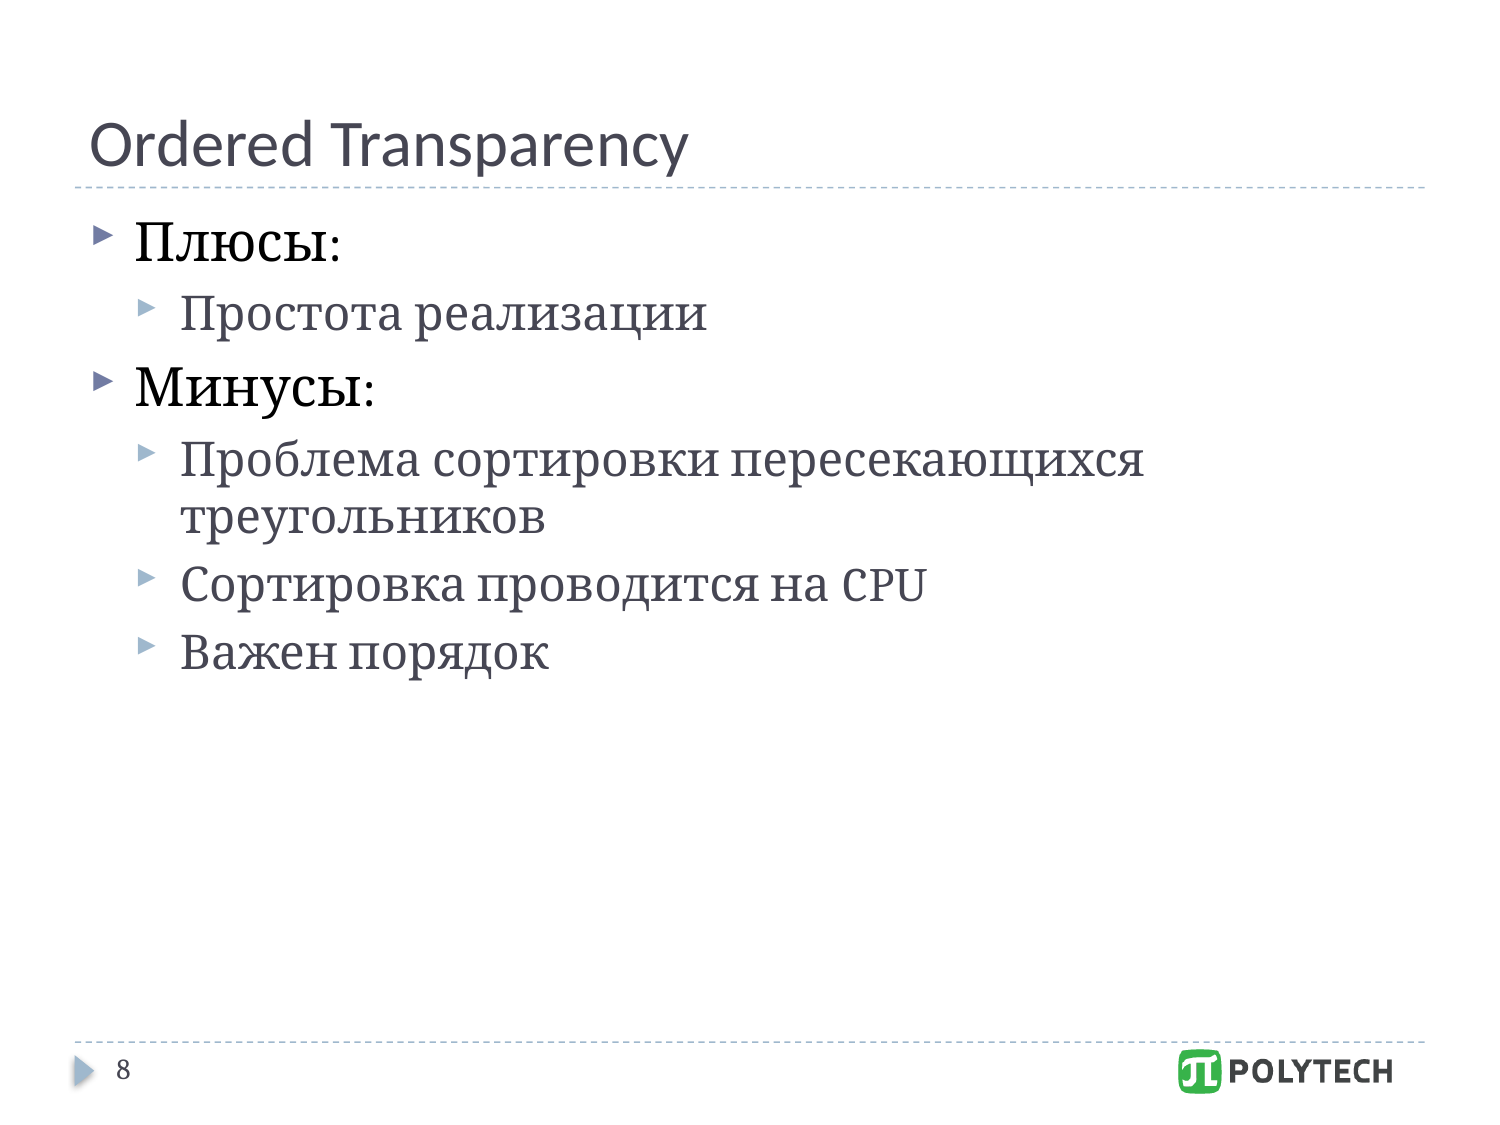

# Ordered Transparency
Плюсы:
Простота реализации
Минусы:
Проблема сортировки пересекающихся треугольников
Сортировка проводится на CPU
Важен порядок
8